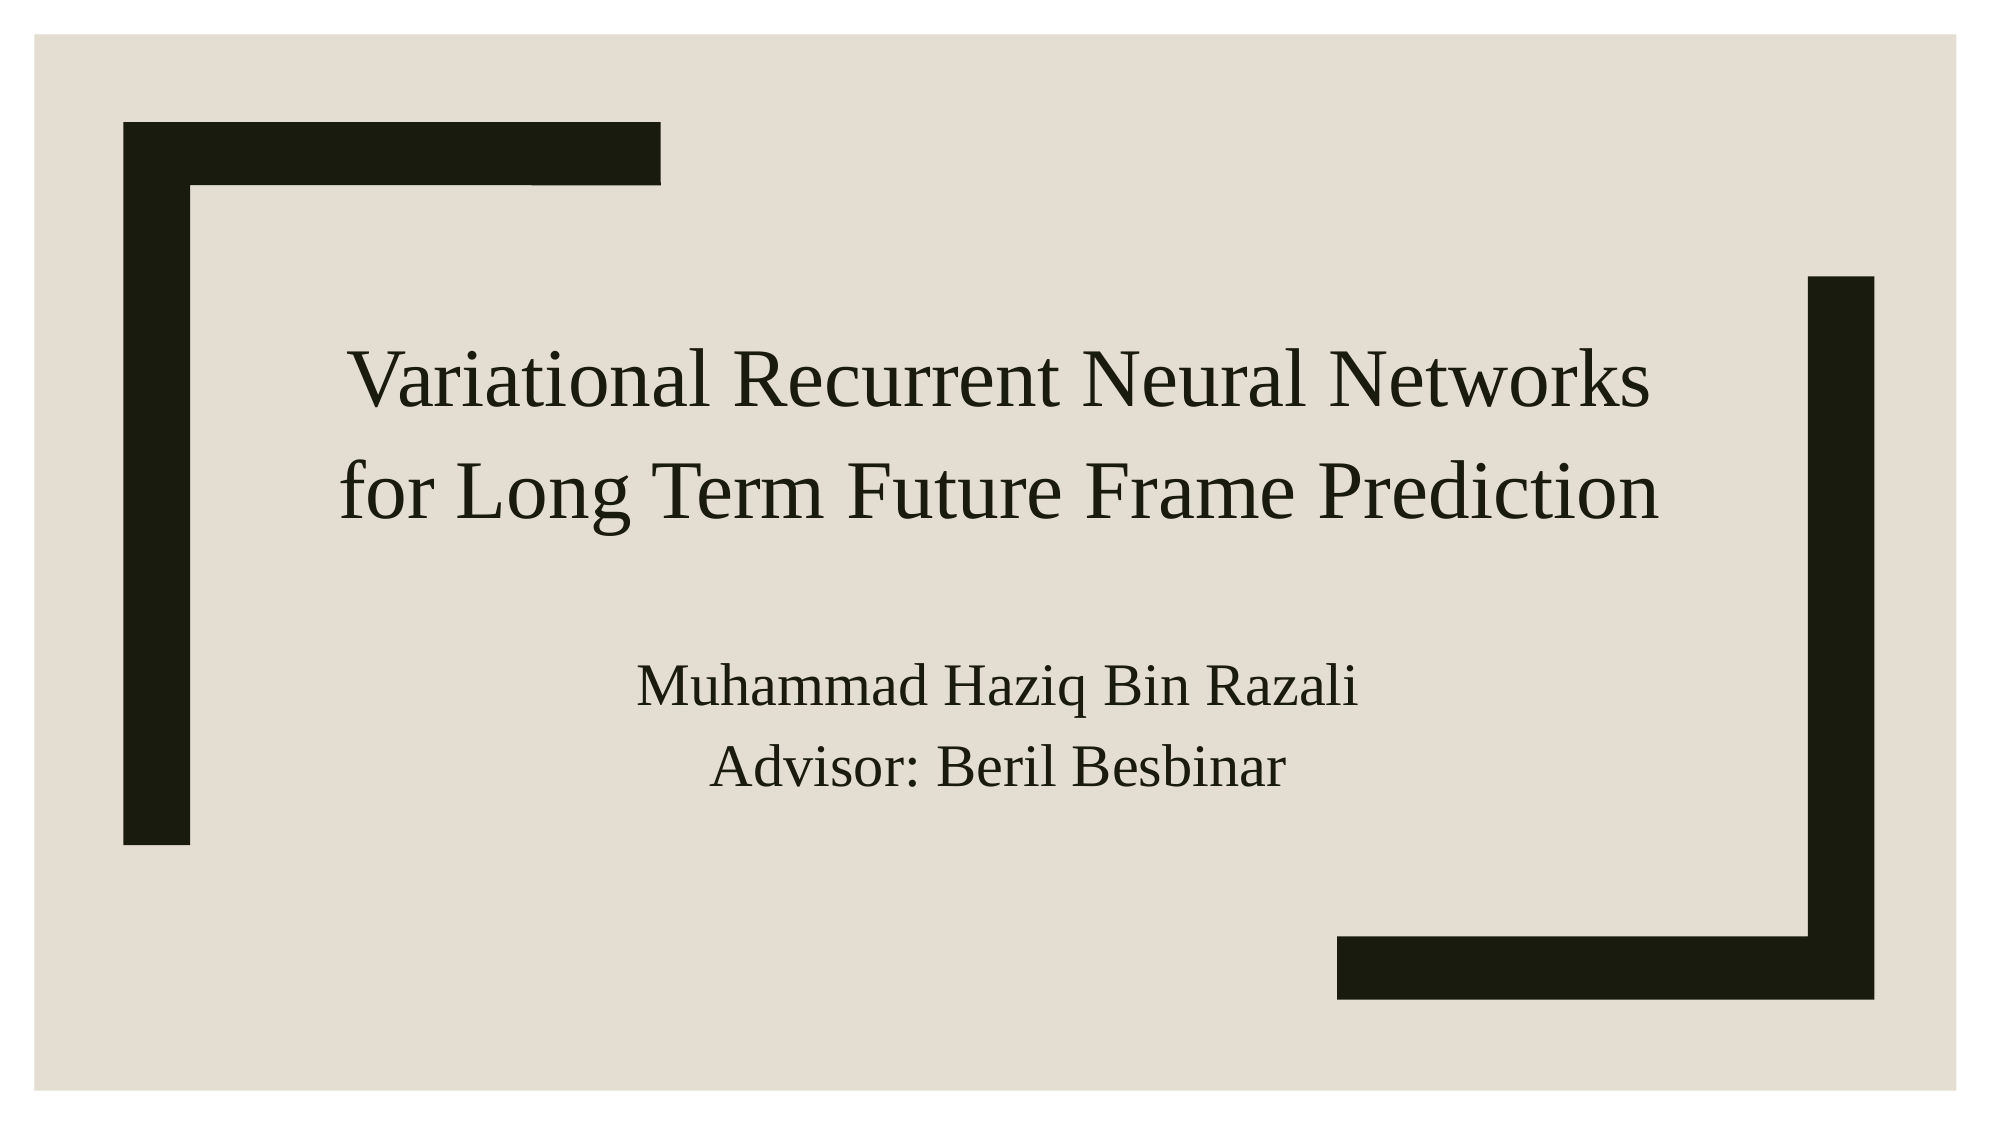

Variational Recurrent Neural Networks for Long Term Future Frame Prediction
Muhammad Haziq Bin Razali
Advisor: Beril Besbinar